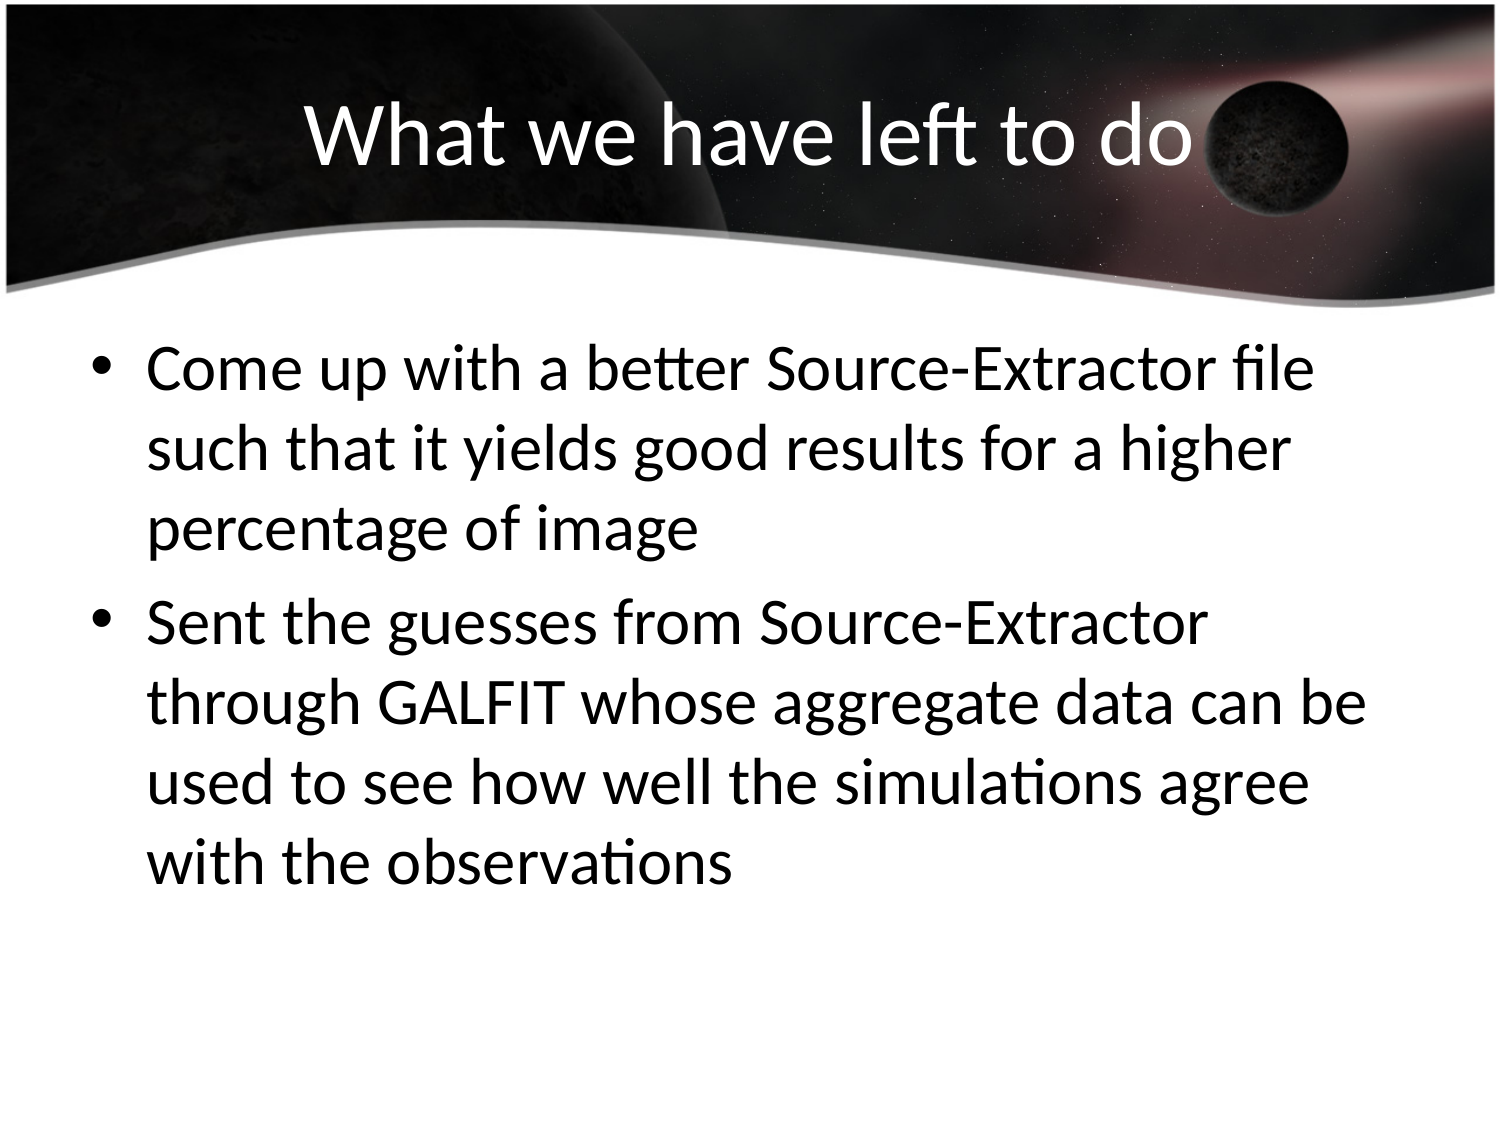

# What we have left to do
Come up with a better Source-Extractor file such that it yields good results for a higher percentage of image
Sent the guesses from Source-Extractor through GALFIT whose aggregate data can be used to see how well the simulations agree with the observations